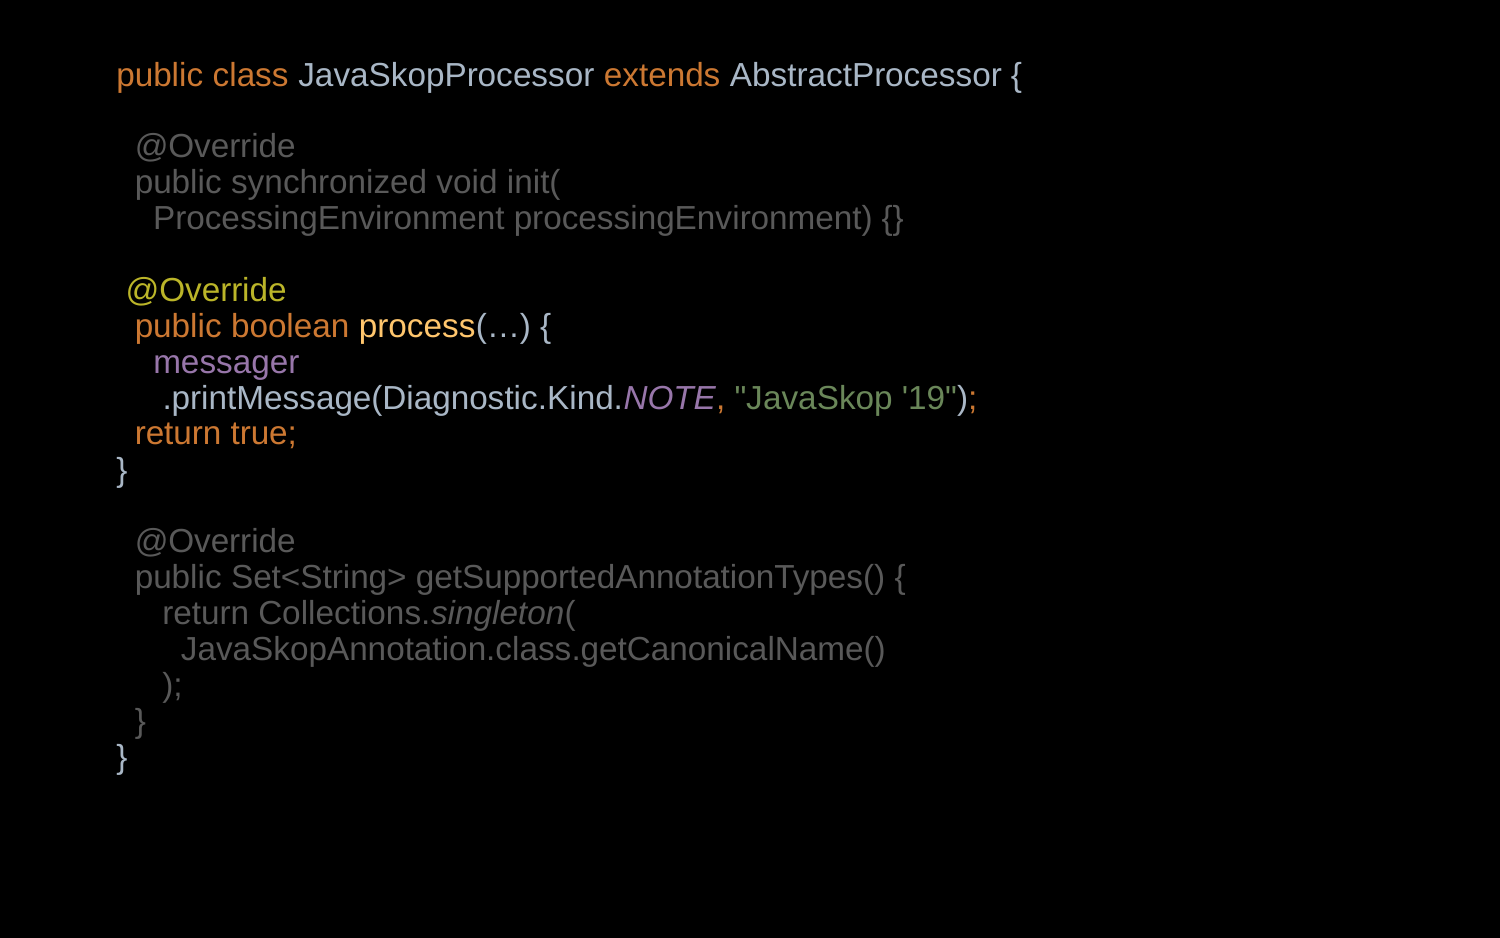

# public class JavaSkopProcessor extends AbstractProcessor { @Override public synchronized void init( ProcessingEnvironment processingEnvironment) {} @Override public boolean process(…) { messager .printMessage(Diagnostic.Kind.NOTE, "JavaSkop '19"); return true; } @Override public Set<String> getSupportedAnnotationTypes() { return Collections.singleton( JavaSkopAnnotation.class.getCanonicalName() ); } }